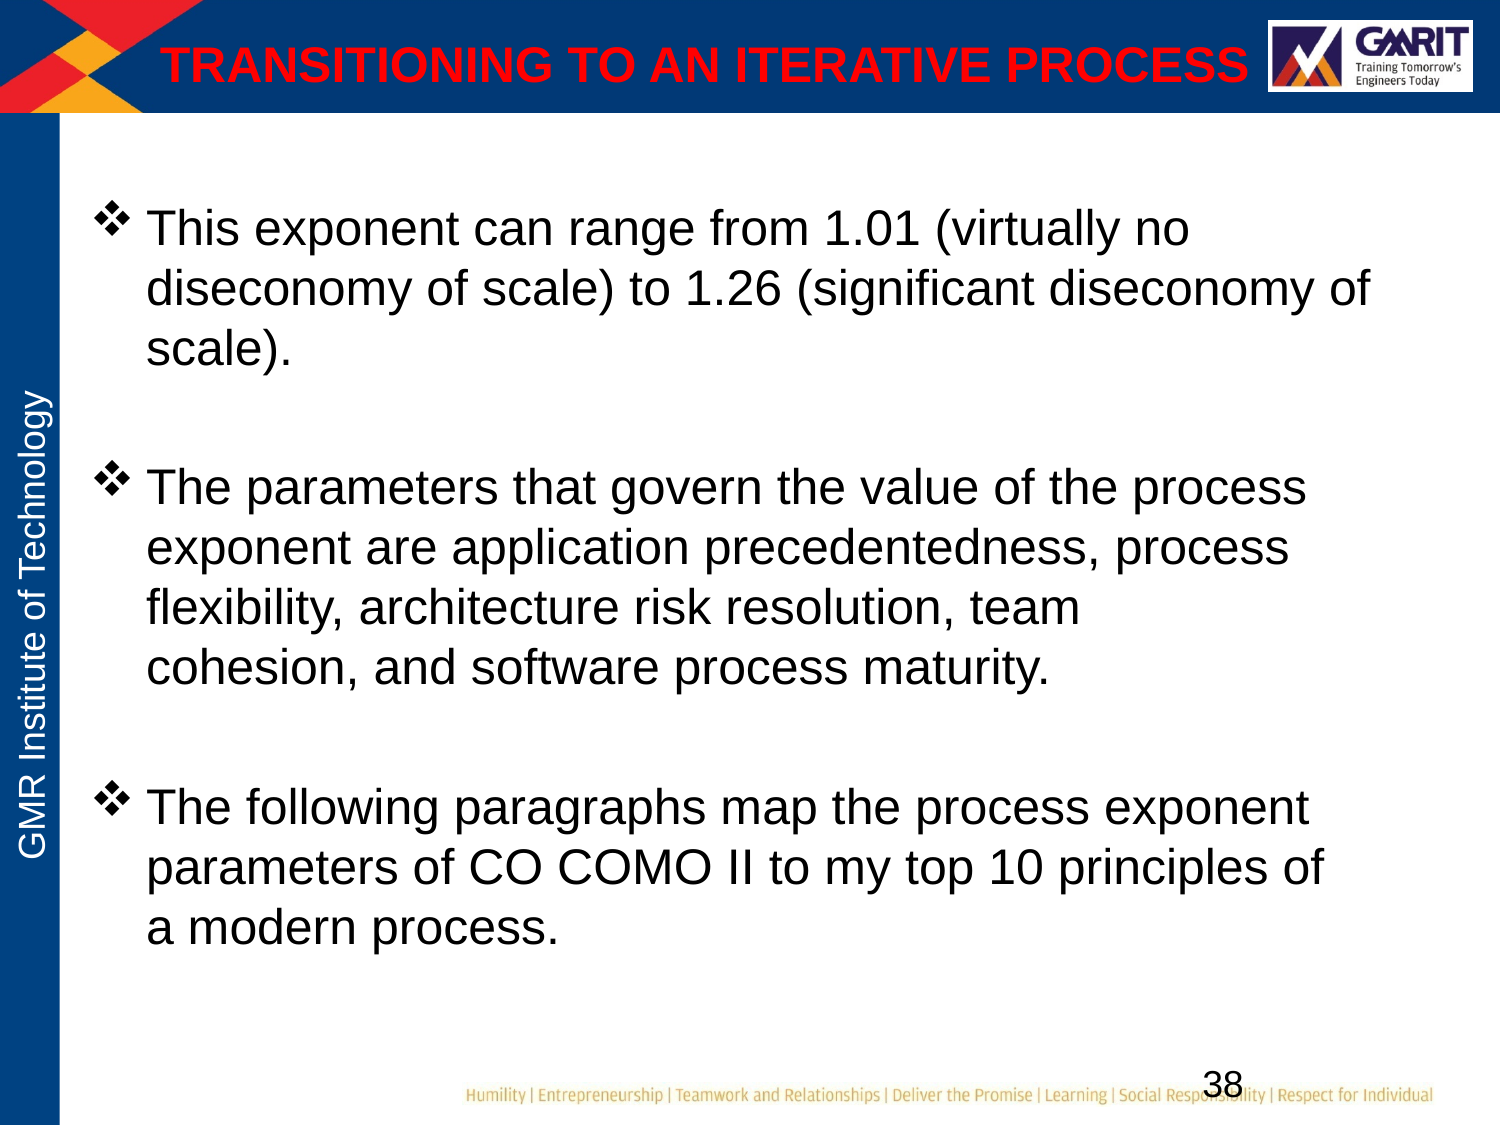

# TRANSITIONING TO AN ITERATIVE PROCESS
This exponent can range from 1.01 (virtually no diseconomy of scale) to 1.26 (significant diseconomy of scale).

The parameters that govern the value of the process exponent are application precedentedness, process flexibility, architecture risk resolution, team
cohesion, and software process maturity.

The following paragraphs map the process exponent parameters of CO COMO II to my top 10 principles of
a modern process.
38